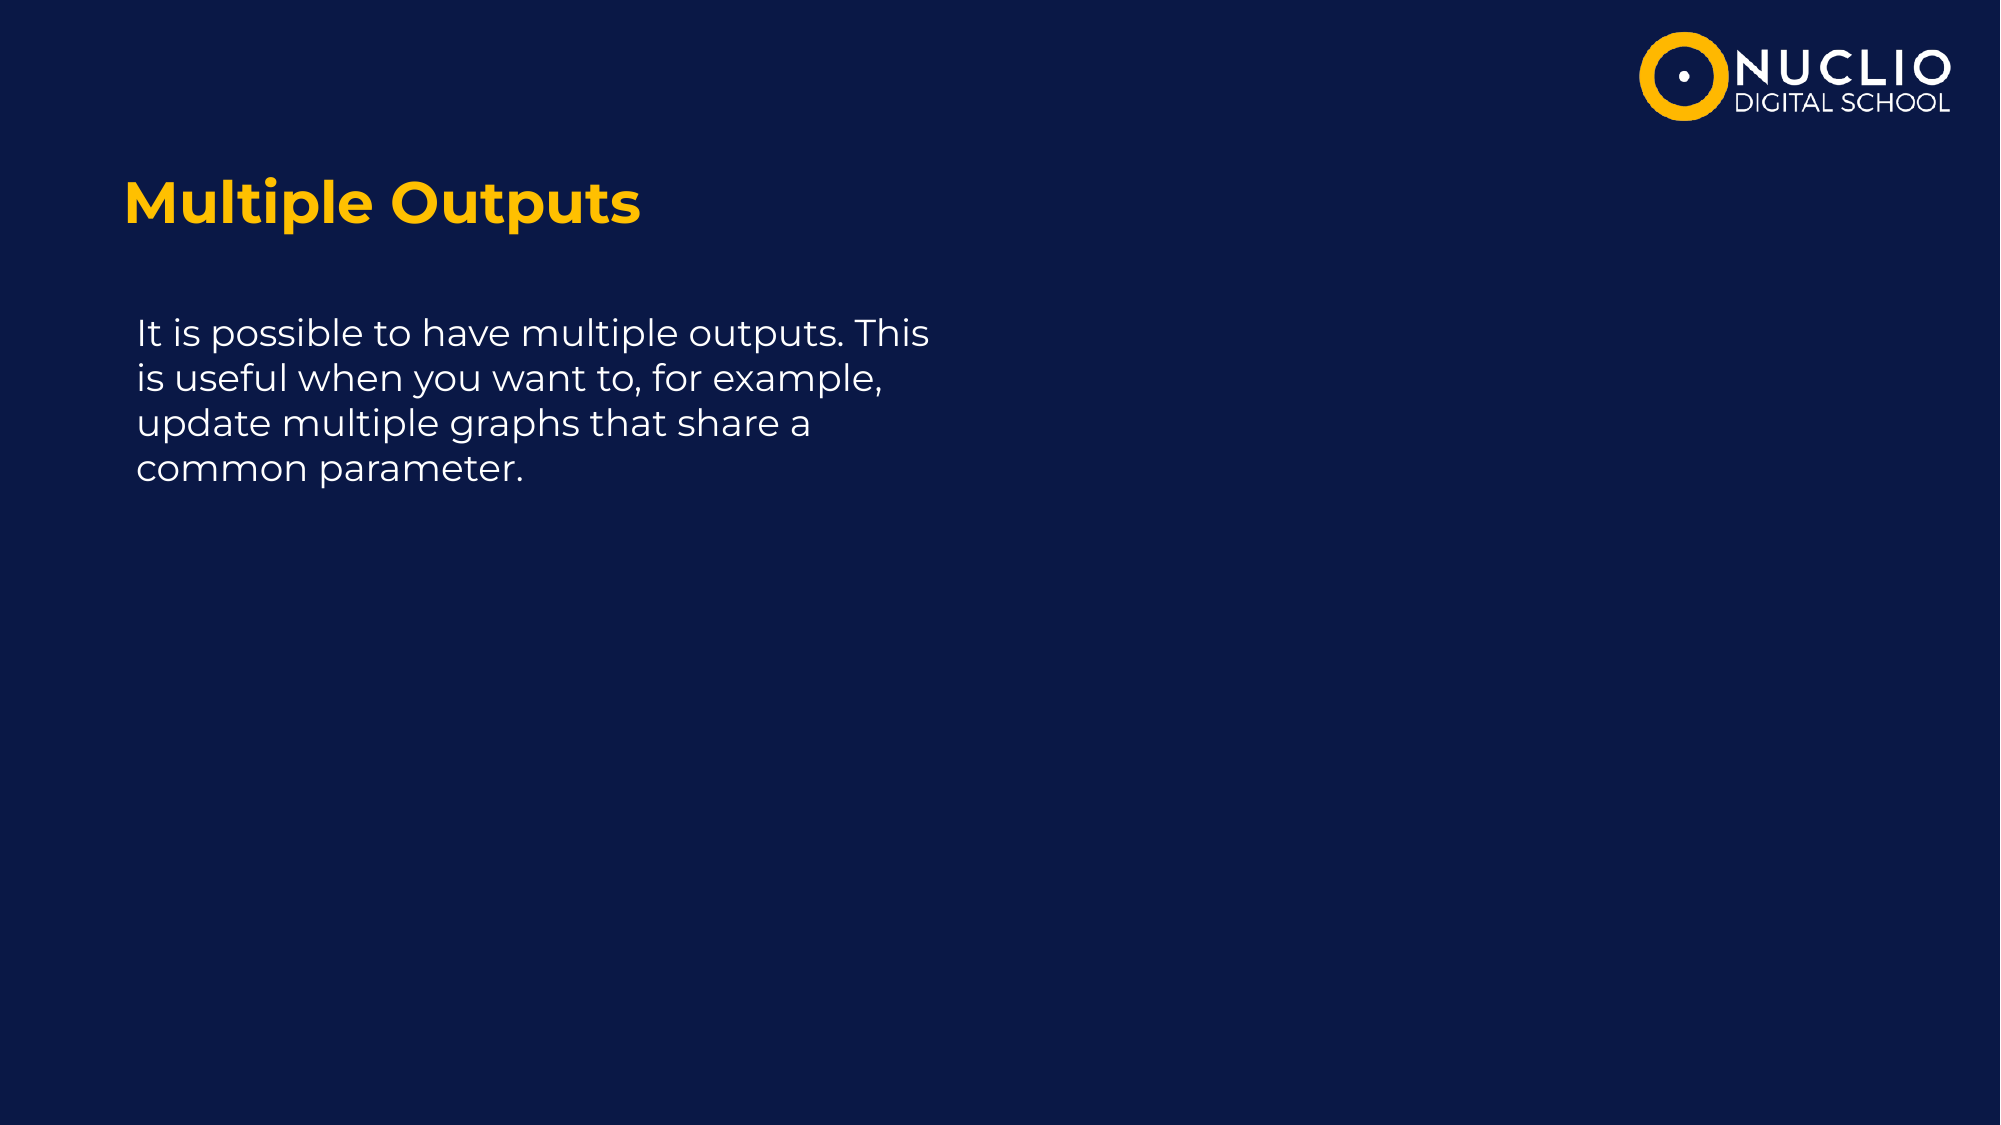

Multiple Outputs
It is possible to have multiple outputs. This is useful when you want to, for example, update multiple graphs that share a common parameter.